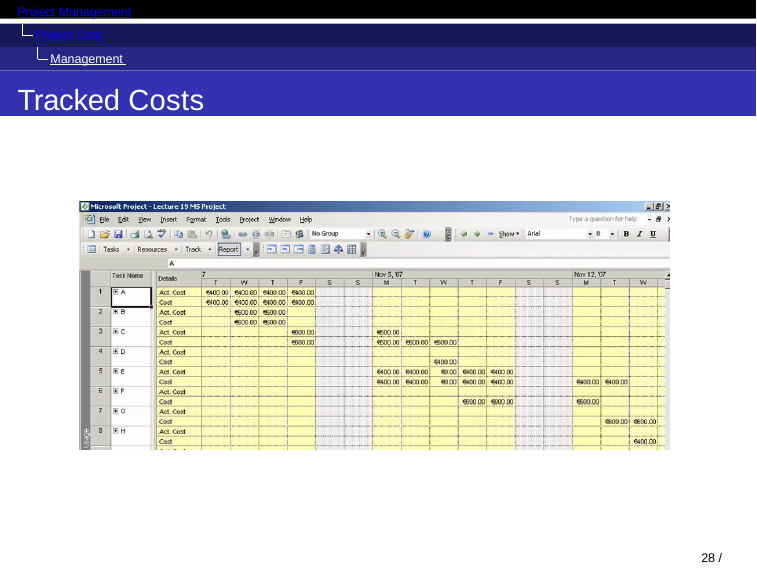

Project Management
Project Cost Management  Introduction

Tracked Costs

28 / 128